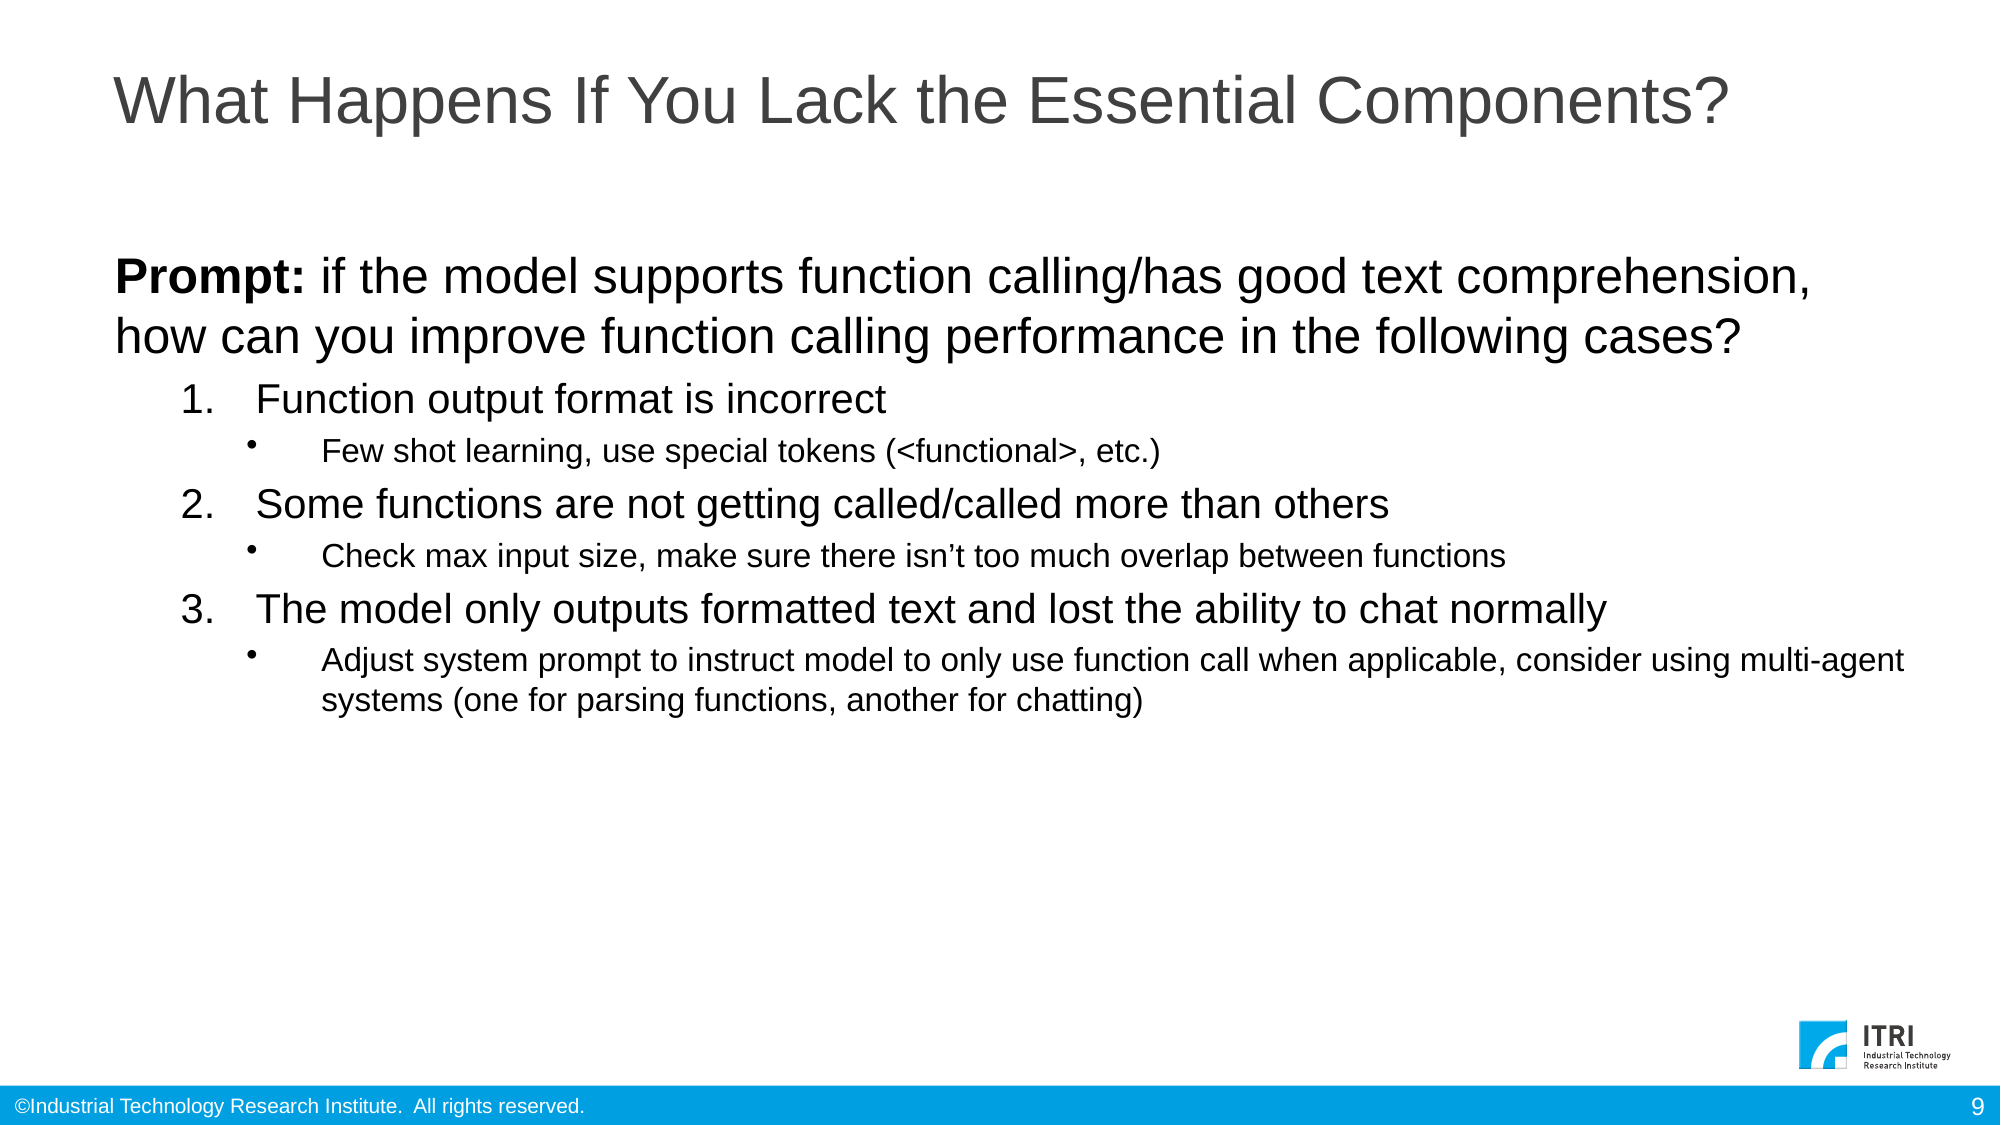

# What Happens If You Lack the Essential Components?
Prompt: if the model supports function calling/has good text comprehension, how can you improve function calling performance in the following cases?
Function output format is incorrect
Few shot learning, use special tokens (<functional>, etc.)
Some functions are not getting called/called more than others
Check max input size, make sure there isn’t too much overlap between functions
The model only outputs formatted text and lost the ability to chat normally
Adjust system prompt to instruct model to only use function call when applicable, consider using multi-agent systems (one for parsing functions, another for chatting)
9